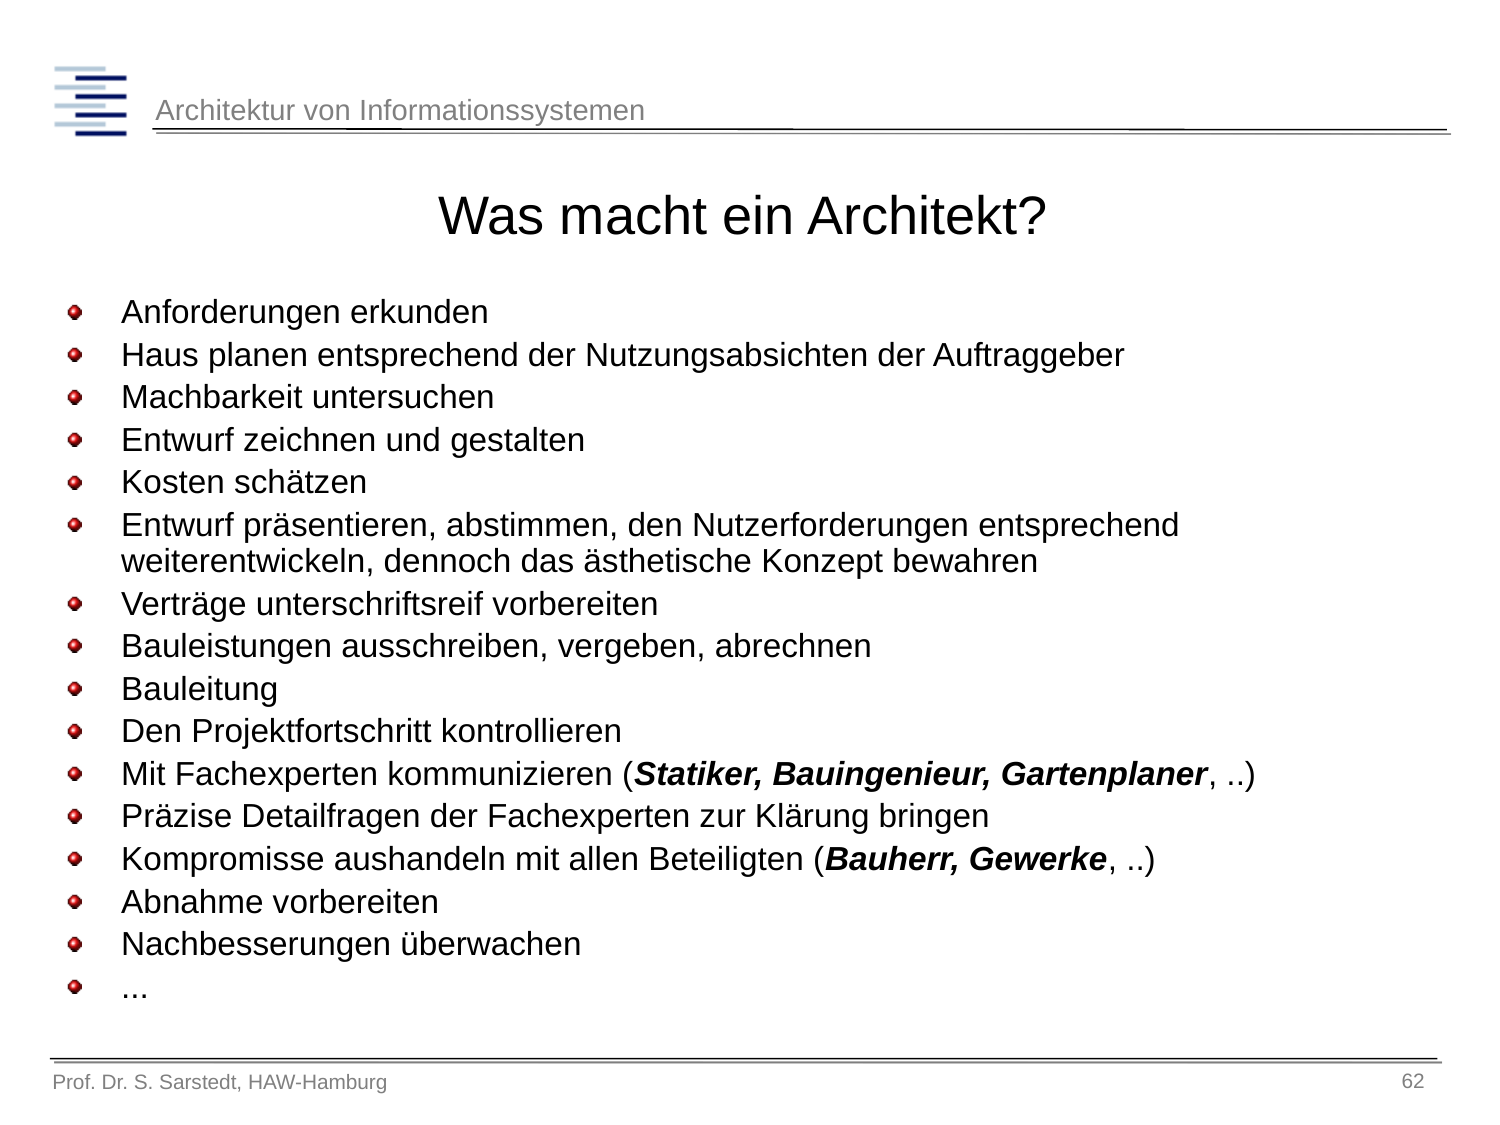

# Was macht ein Architekt?
Anforderungen erkunden
Haus planen entsprechend der Nutzungsabsichten der Auftraggeber
Machbarkeit untersuchen
Entwurf zeichnen und gestalten
Kosten schätzen
Entwurf präsentieren, abstimmen, den Nutzerforderungen entsprechend weiterentwickeln, dennoch das ästhetische Konzept bewahren
Verträge unterschriftsreif vorbereiten
Bauleistungen ausschreiben, vergeben, abrechnen
Bauleitung
Den Projektfortschritt kontrollieren
Mit Fachexperten kommunizieren (Statiker, Bauingenieur, Gartenplaner, ..)
Präzise Detailfragen der Fachexperten zur Klärung bringen
Kompromisse aushandeln mit allen Beteiligten (Bauherr, Gewerke, ..)
Abnahme vorbereiten
Nachbesserungen überwachen
...